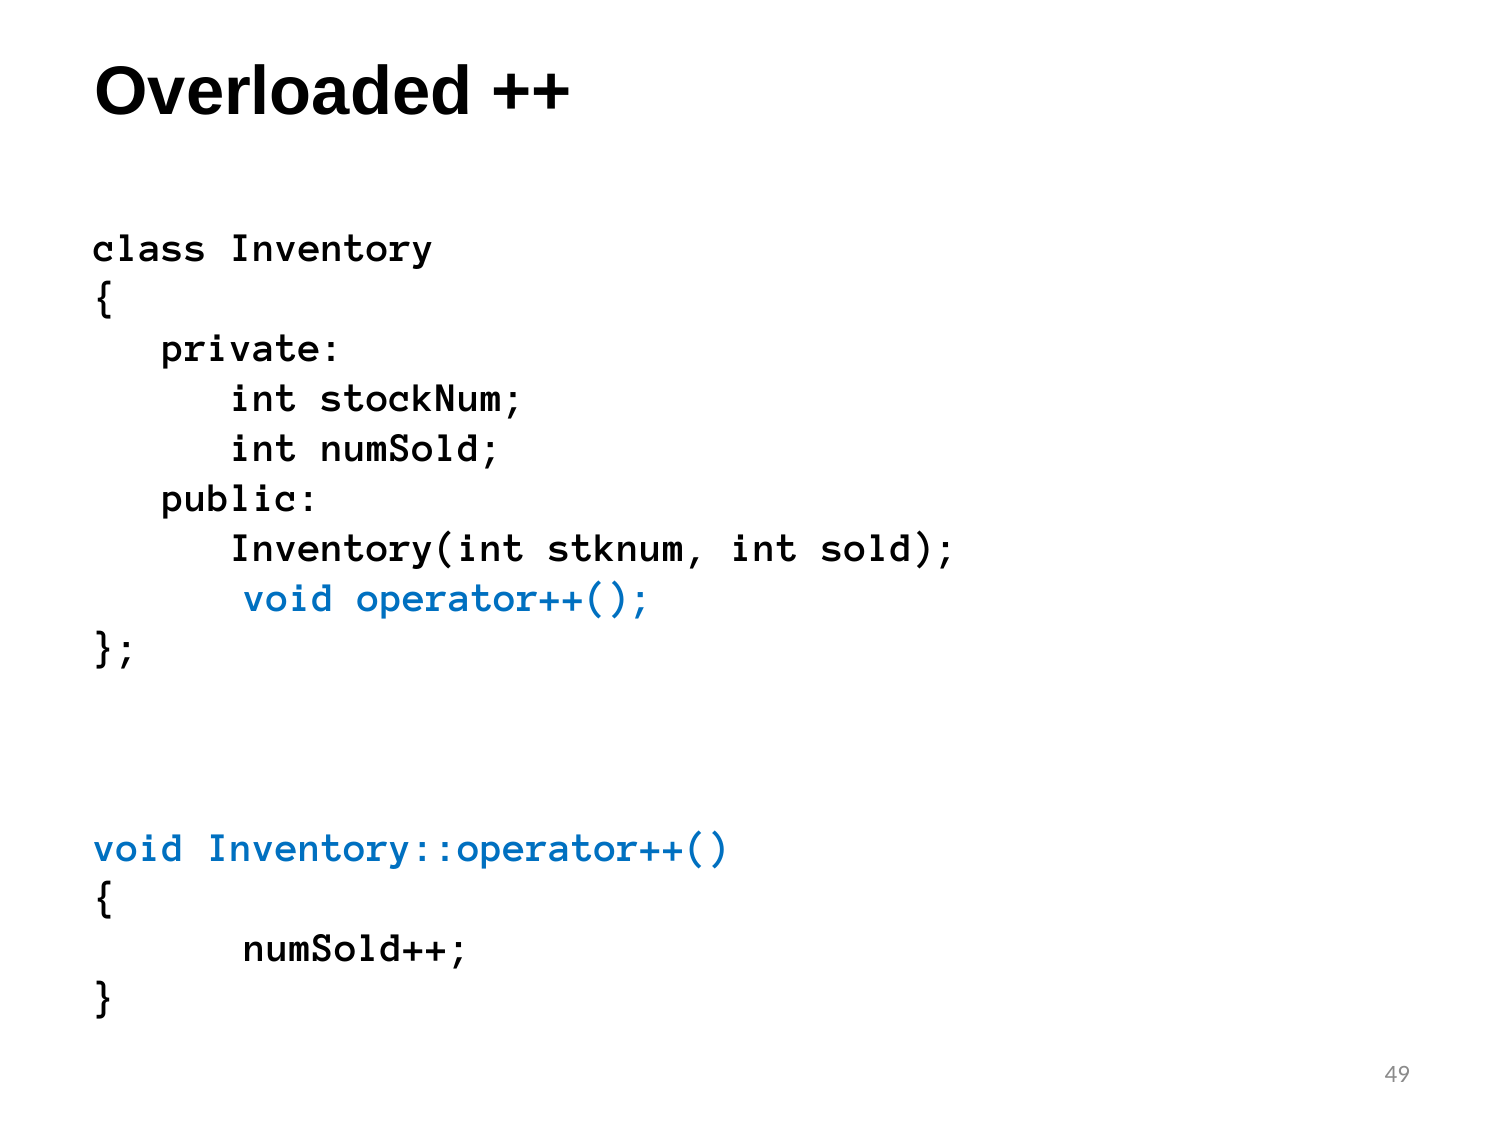

# Overloaded ++
class Inventory
{
   private:
      int stockNum;
      int numSold;
   public:
      Inventory(int stknum, int sold);
	void operator++();
};

void Inventory::operator++()
{
	numSold++;
}
49